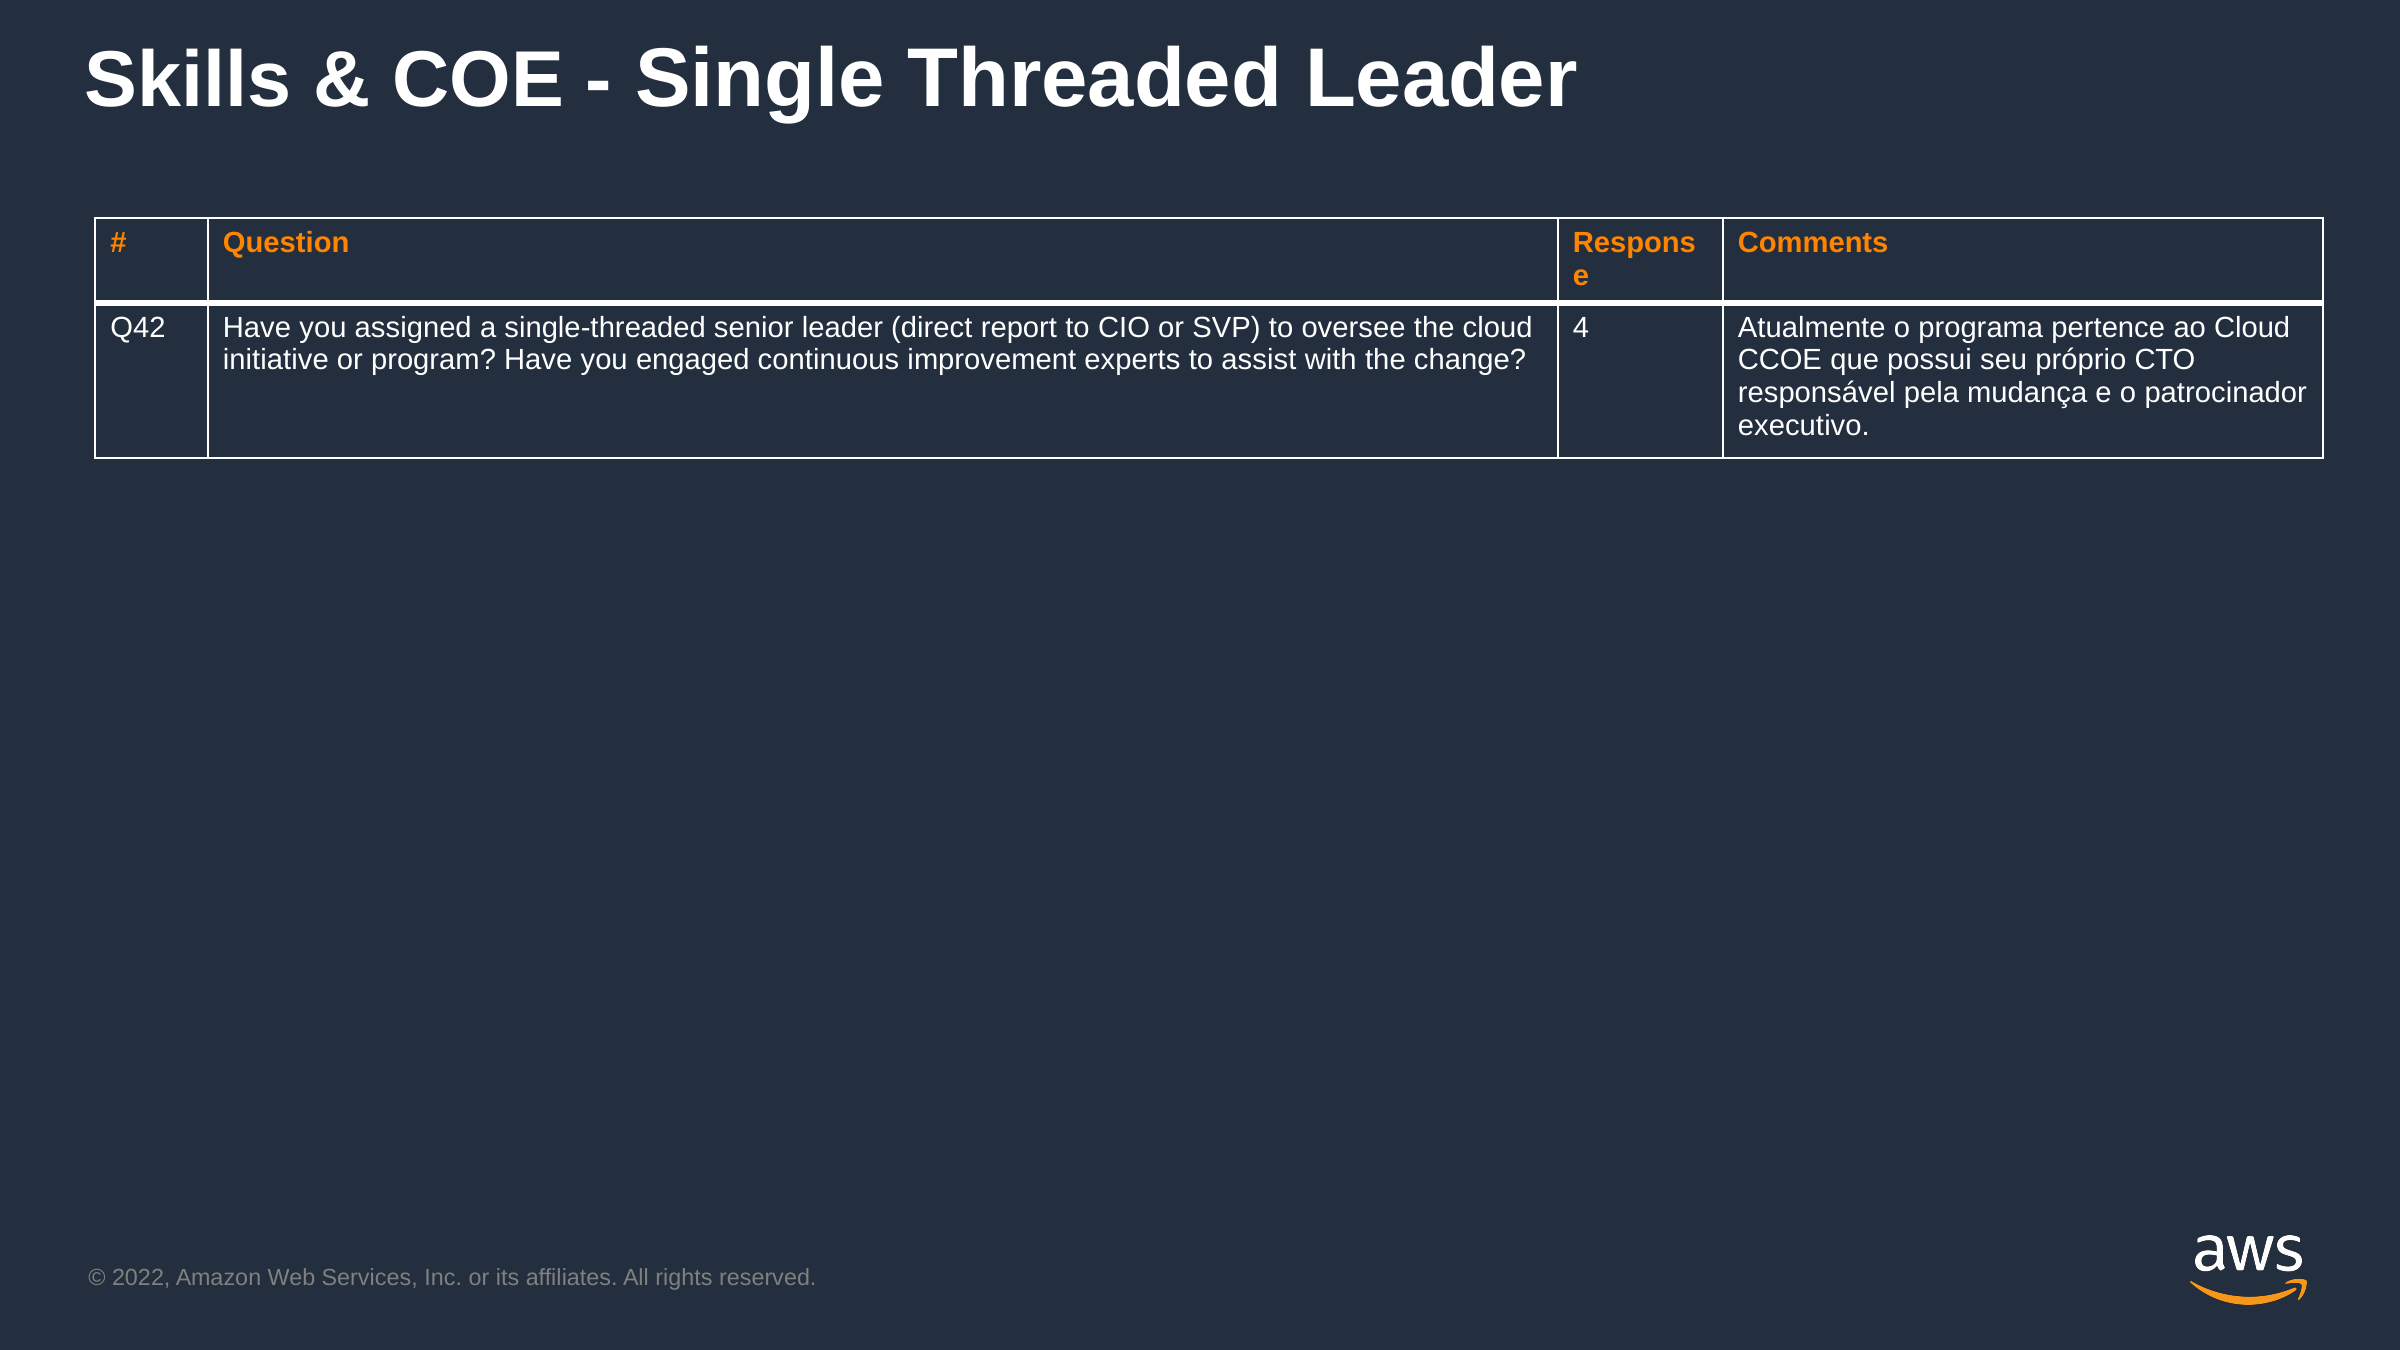

Skills & COE - Single Threaded Leader
| # | Question | Response | Comments |
| --- | --- | --- | --- |
| Q42 | Have you assigned a single-threaded senior leader (direct report to CIO or SVP) to oversee the cloud initiative or program? Have you engaged continuous improvement experts to assist with the change? | 4 | Atualmente o programa pertence ao Cloud CCOE que possui seu próprio CTO responsável pela mudança e o patrocinador executivo. |